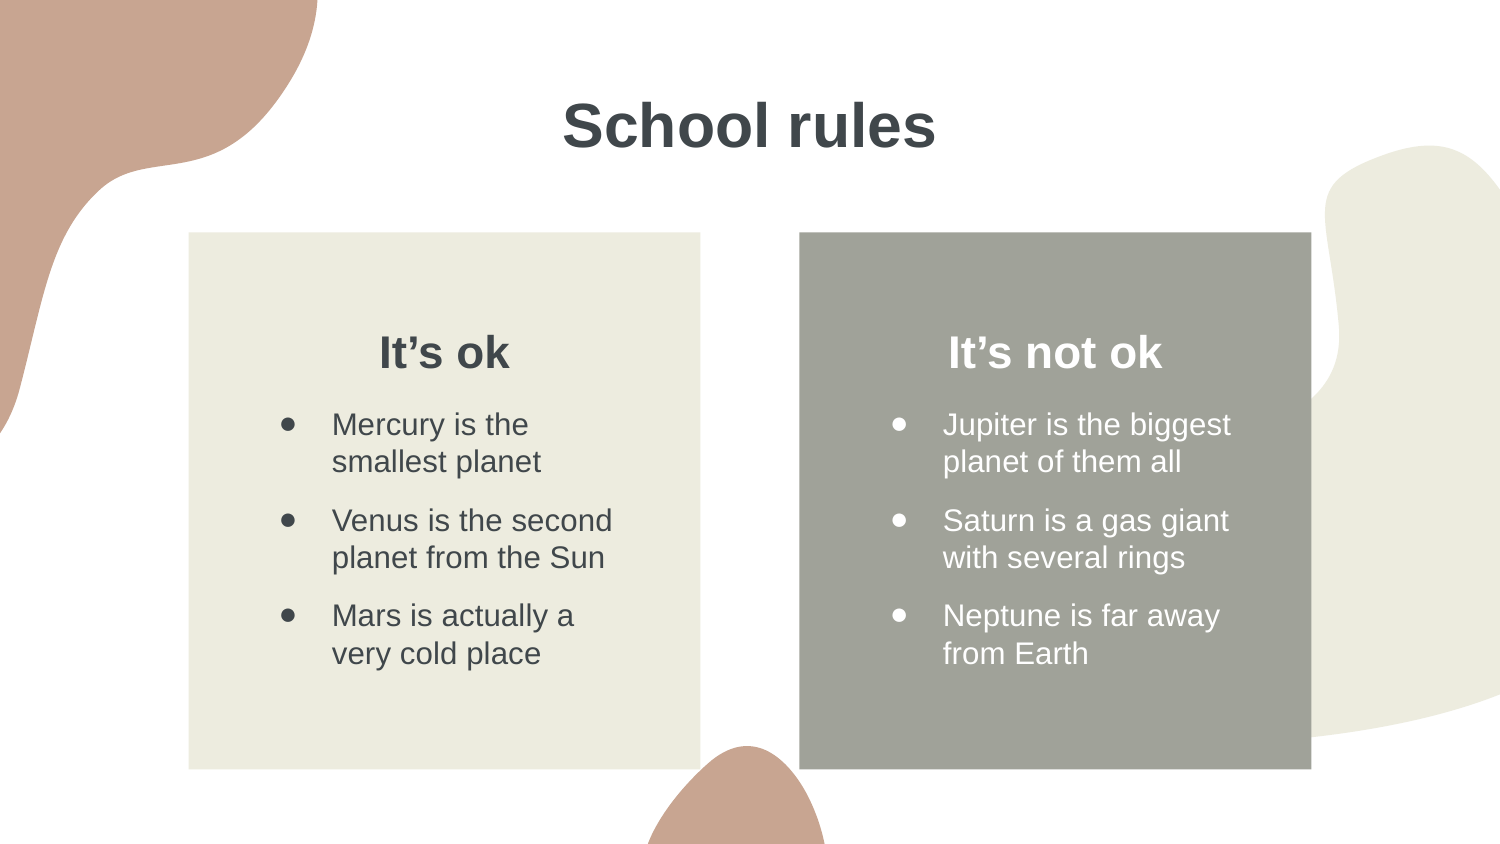

# School rules

It’s ok
It’s not ok
Mercury is the smallest planet
Venus is the second planet from the Sun
Mars is actually a very cold place
Jupiter is the biggest planet of them all
Saturn is a gas giant with several rings
Neptune is far away from Earth